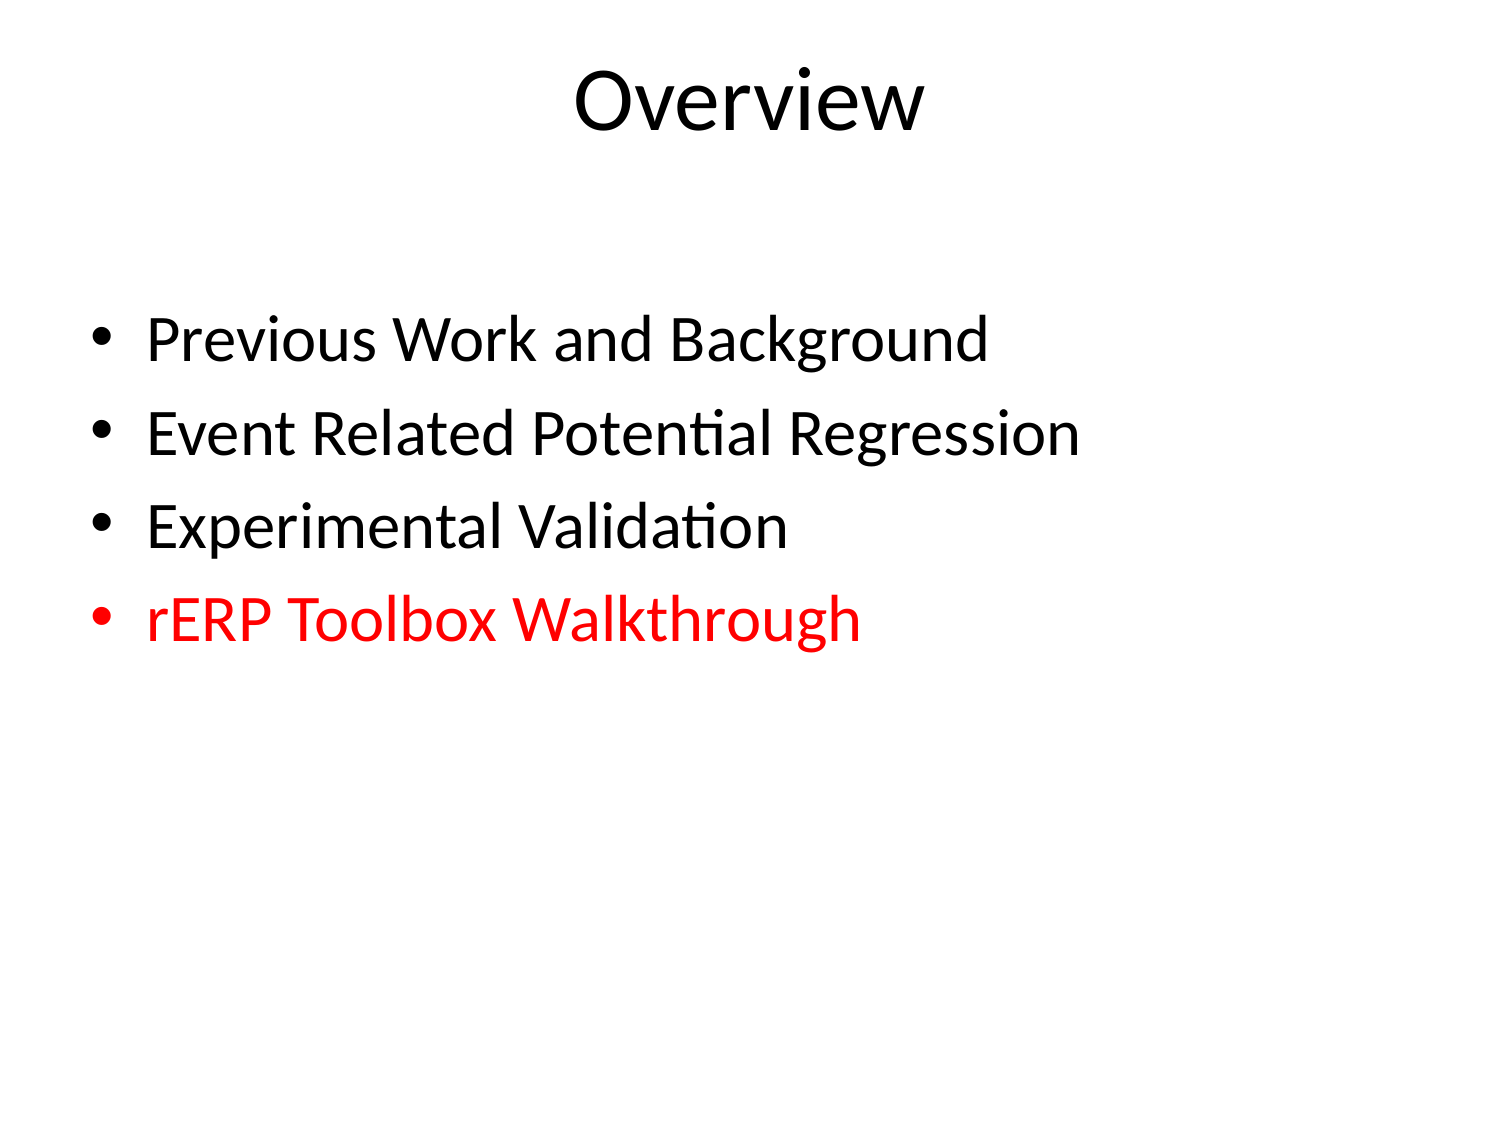

# Overview
Previous Work and Background
Event Related Potential Regression
Experimental Validation
rERP Toolbox Walkthrough